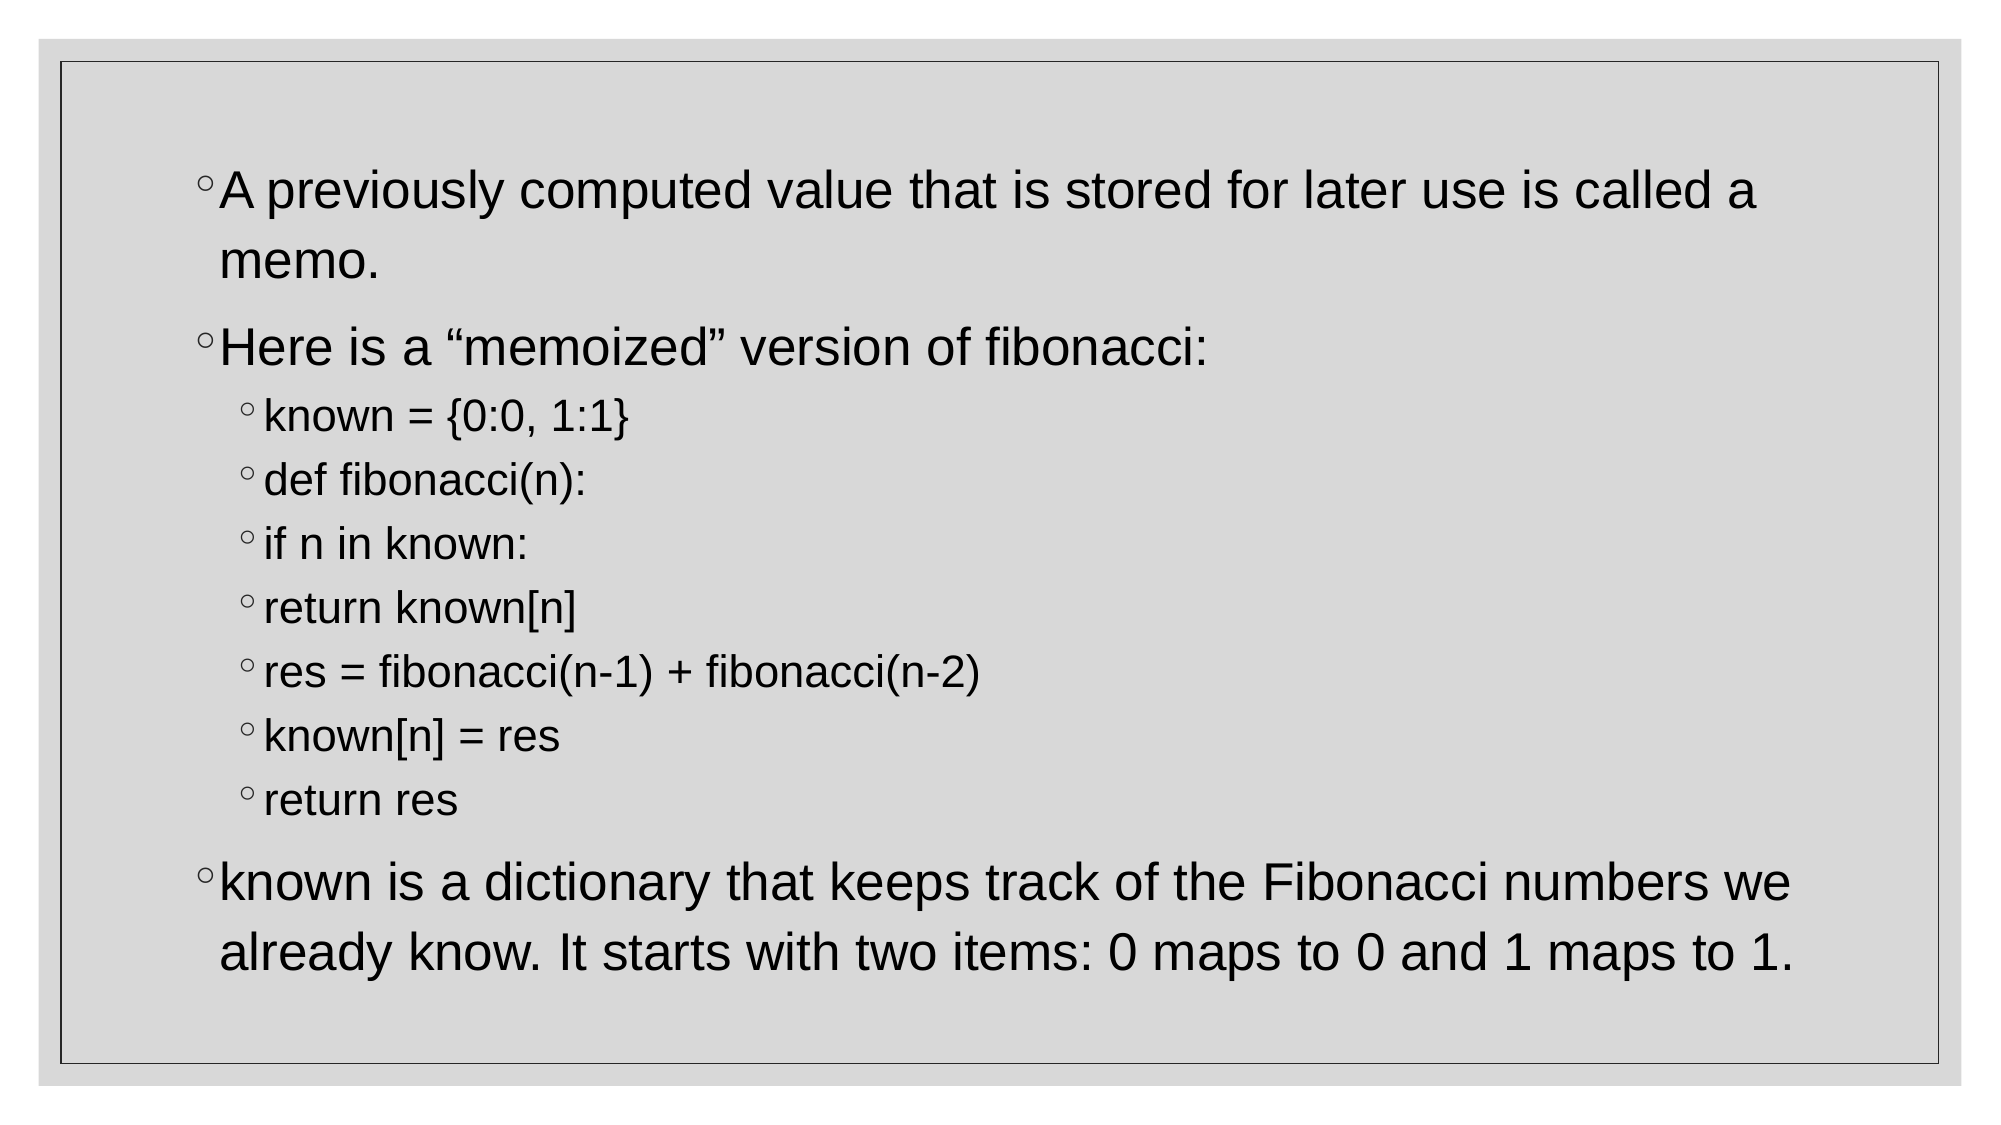

A previously computed value that is stored for later use is called a memo.
Here is a “memoized” version of fibonacci:
known = {0:0, 1:1}
def fibonacci(n):
if n in known:
return known[n]
res = fibonacci(n-1) + fibonacci(n-2)
known[n] = res
return res
known is a dictionary that keeps track of the Fibonacci numbers we already know. It starts with two items: 0 maps to 0 and 1 maps to 1.